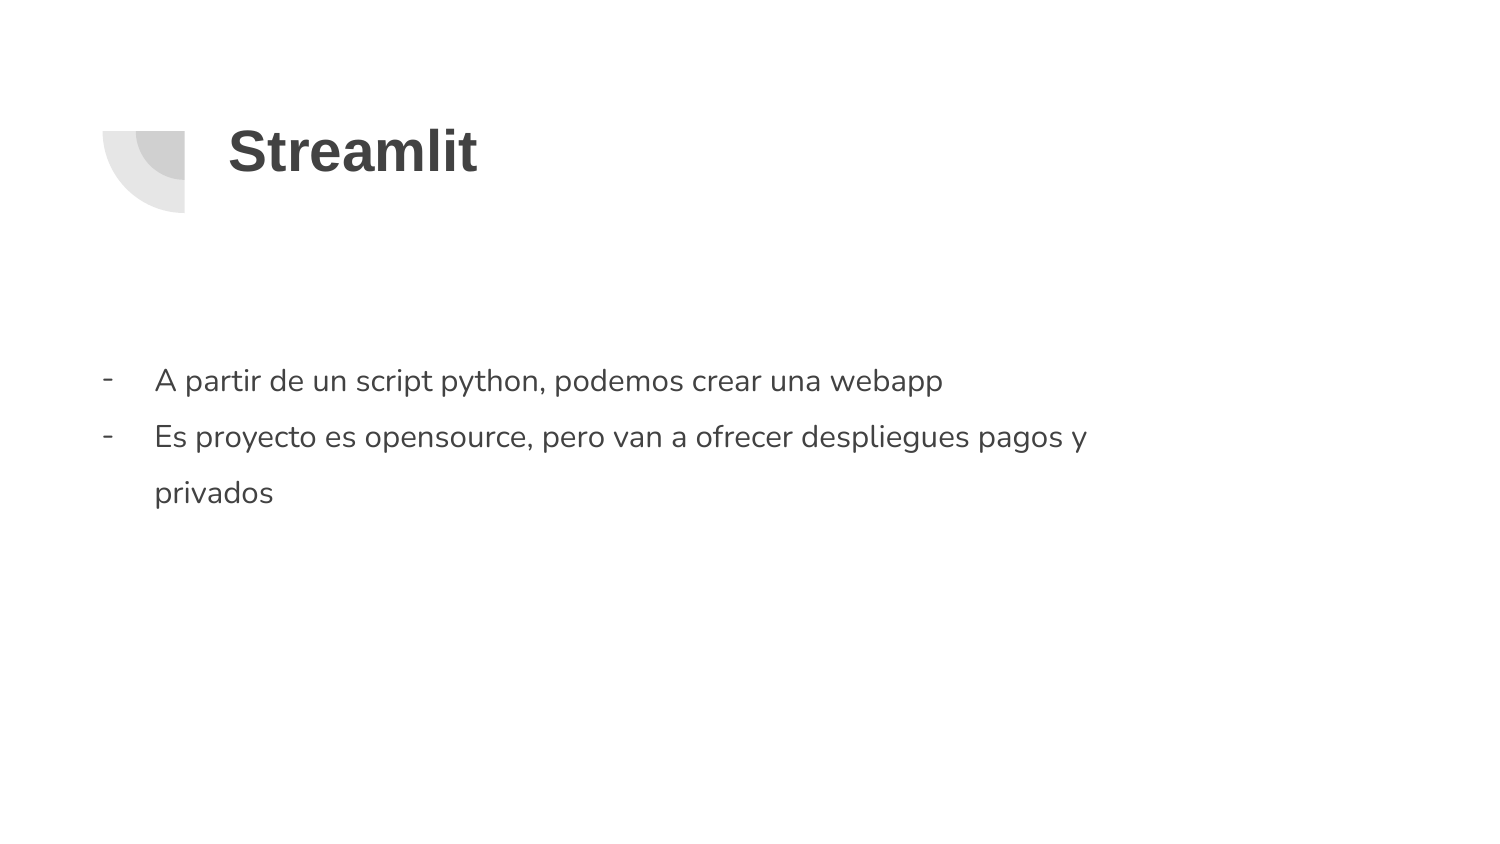

# Streamlit
A partir de un script python, podemos crear una webapp
Es proyecto es opensource, pero van a ofrecer despliegues pagos y privados